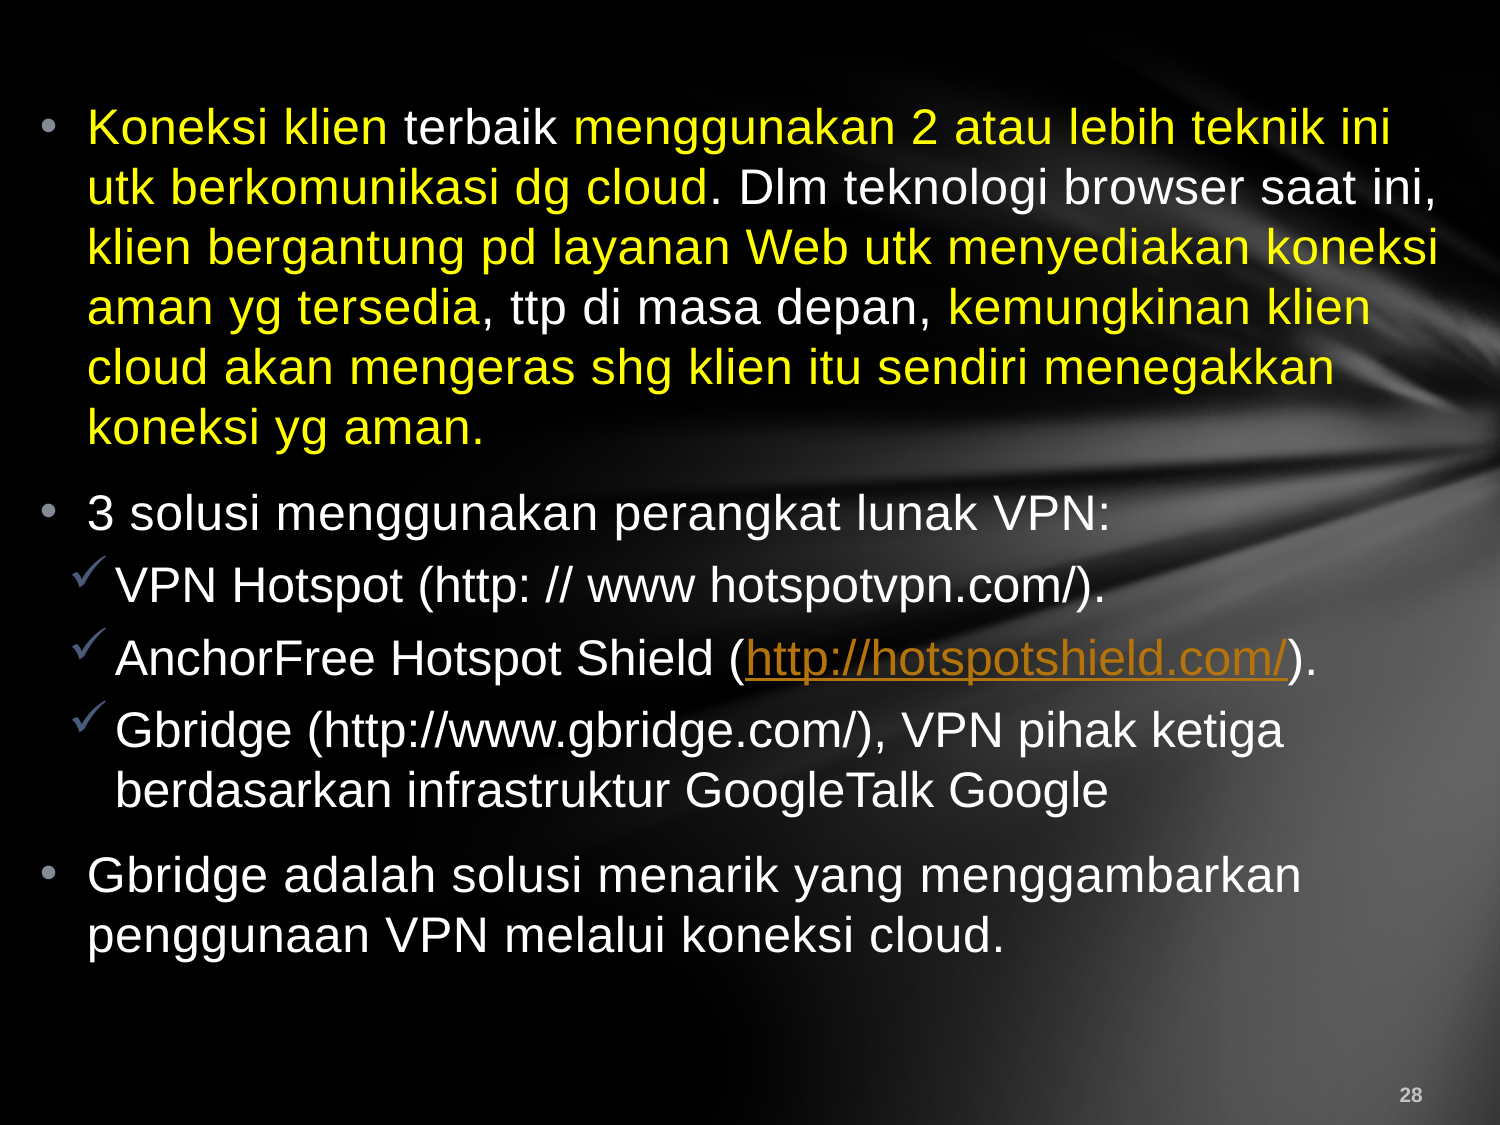

Koneksi klien terbaik menggunakan 2 atau lebih teknik ini utk berkomunikasi dg cloud. Dlm teknologi browser saat ini, klien bergantung pd layanan Web utk menyediakan koneksi aman yg tersedia, ttp di masa depan, kemungkinan klien cloud akan mengeras shg klien itu sendiri menegakkan koneksi yg aman.
3 solusi menggunakan perangkat lunak VPN:
VPN Hotspot (http: // www hotspotvpn.com/).
AnchorFree Hotspot Shield (http://hotspotshield.com/).
Gbridge (http://www.gbridge.com/), VPN pihak ketiga berdasarkan infrastruktur GoogleTalk Google
Gbridge adalah solusi menarik yang menggambarkan penggunaan VPN melalui koneksi cloud.
28